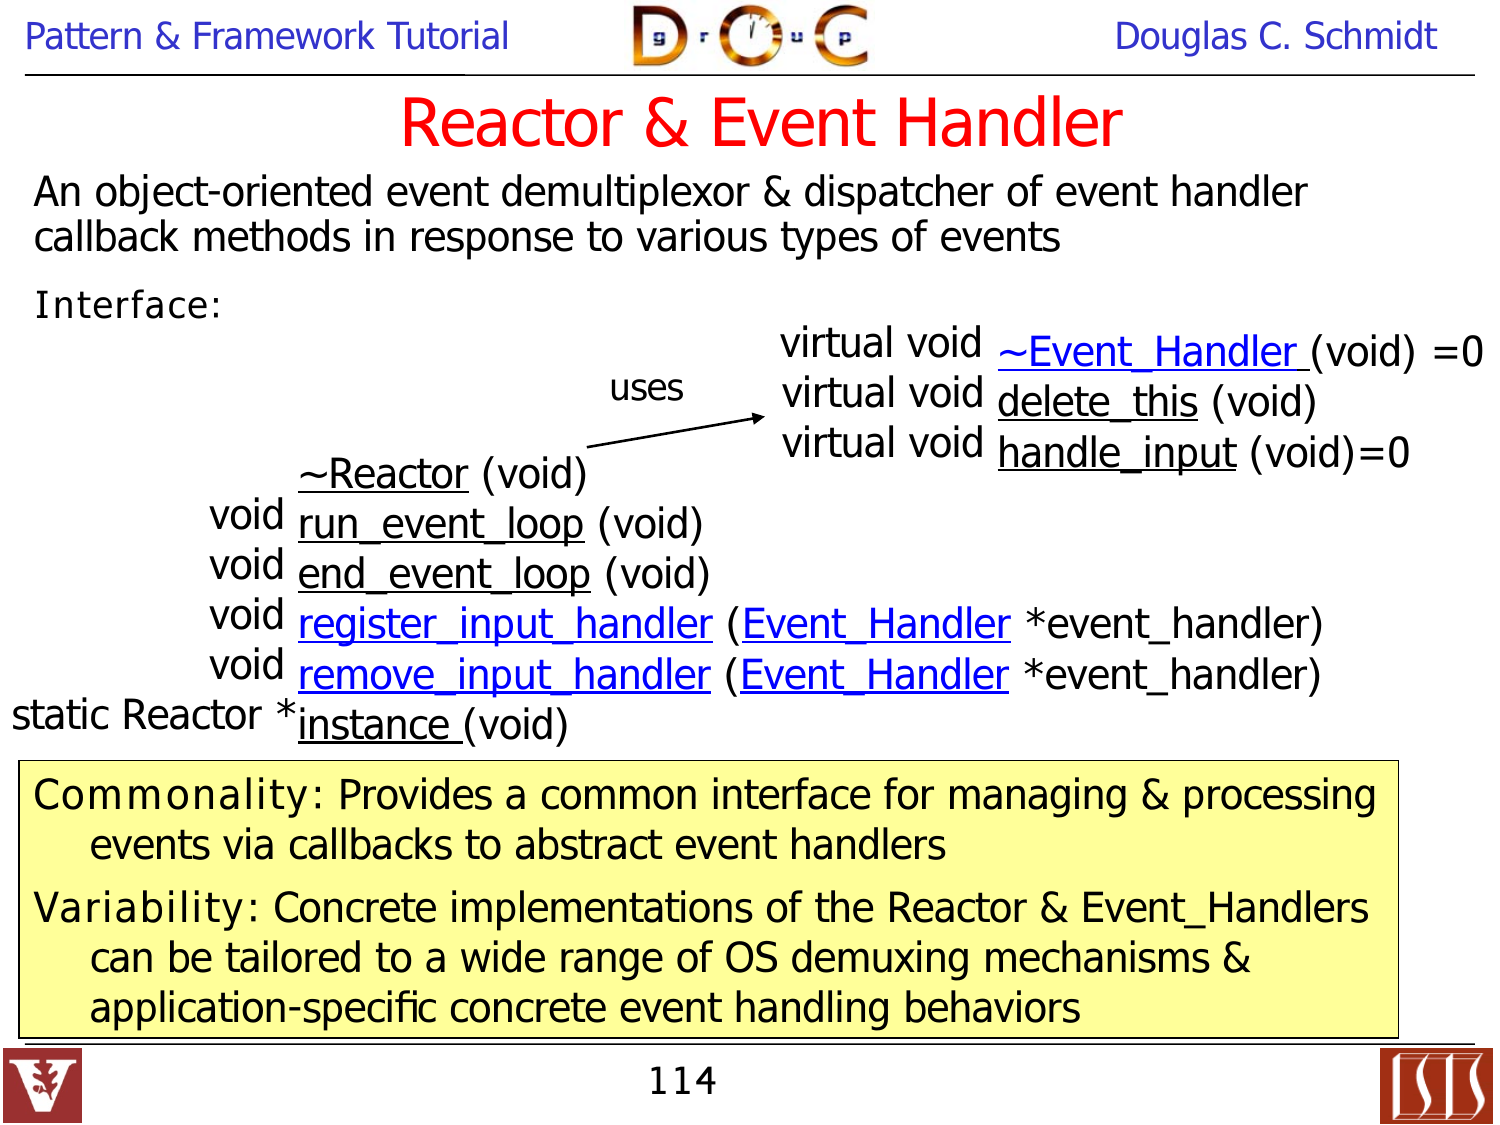

# Reactor & Event Handler
An object-oriented event demultiplexor & dispatcher of event handler callback methods in response to various types of events
Interface:
| virtual void | ~Event\_Handler (void) =0 |
| --- | --- |
| virtual void | delete\_this (void) |
| virtual void | handle\_input (void)=0 |
uses
|  | ~Reactor (void) |
| --- | --- |
| void | run\_event\_loop (void) |
| void | end\_event\_loop (void) |
| void | register\_input\_handler (Event\_Handler \*event\_handler) |
| void | remove\_input\_handler (Event\_Handler \*event\_handler) |
| static Reactor \* | instance (void) |
Commonality: Provides a common interface for managing & processing events via callbacks to abstract event handlers
Variability: Concrete implementations of the Reactor & Event_Handlers can be tailored to a wide range of OS demuxing mechanisms & application-specific concrete event handling behaviors